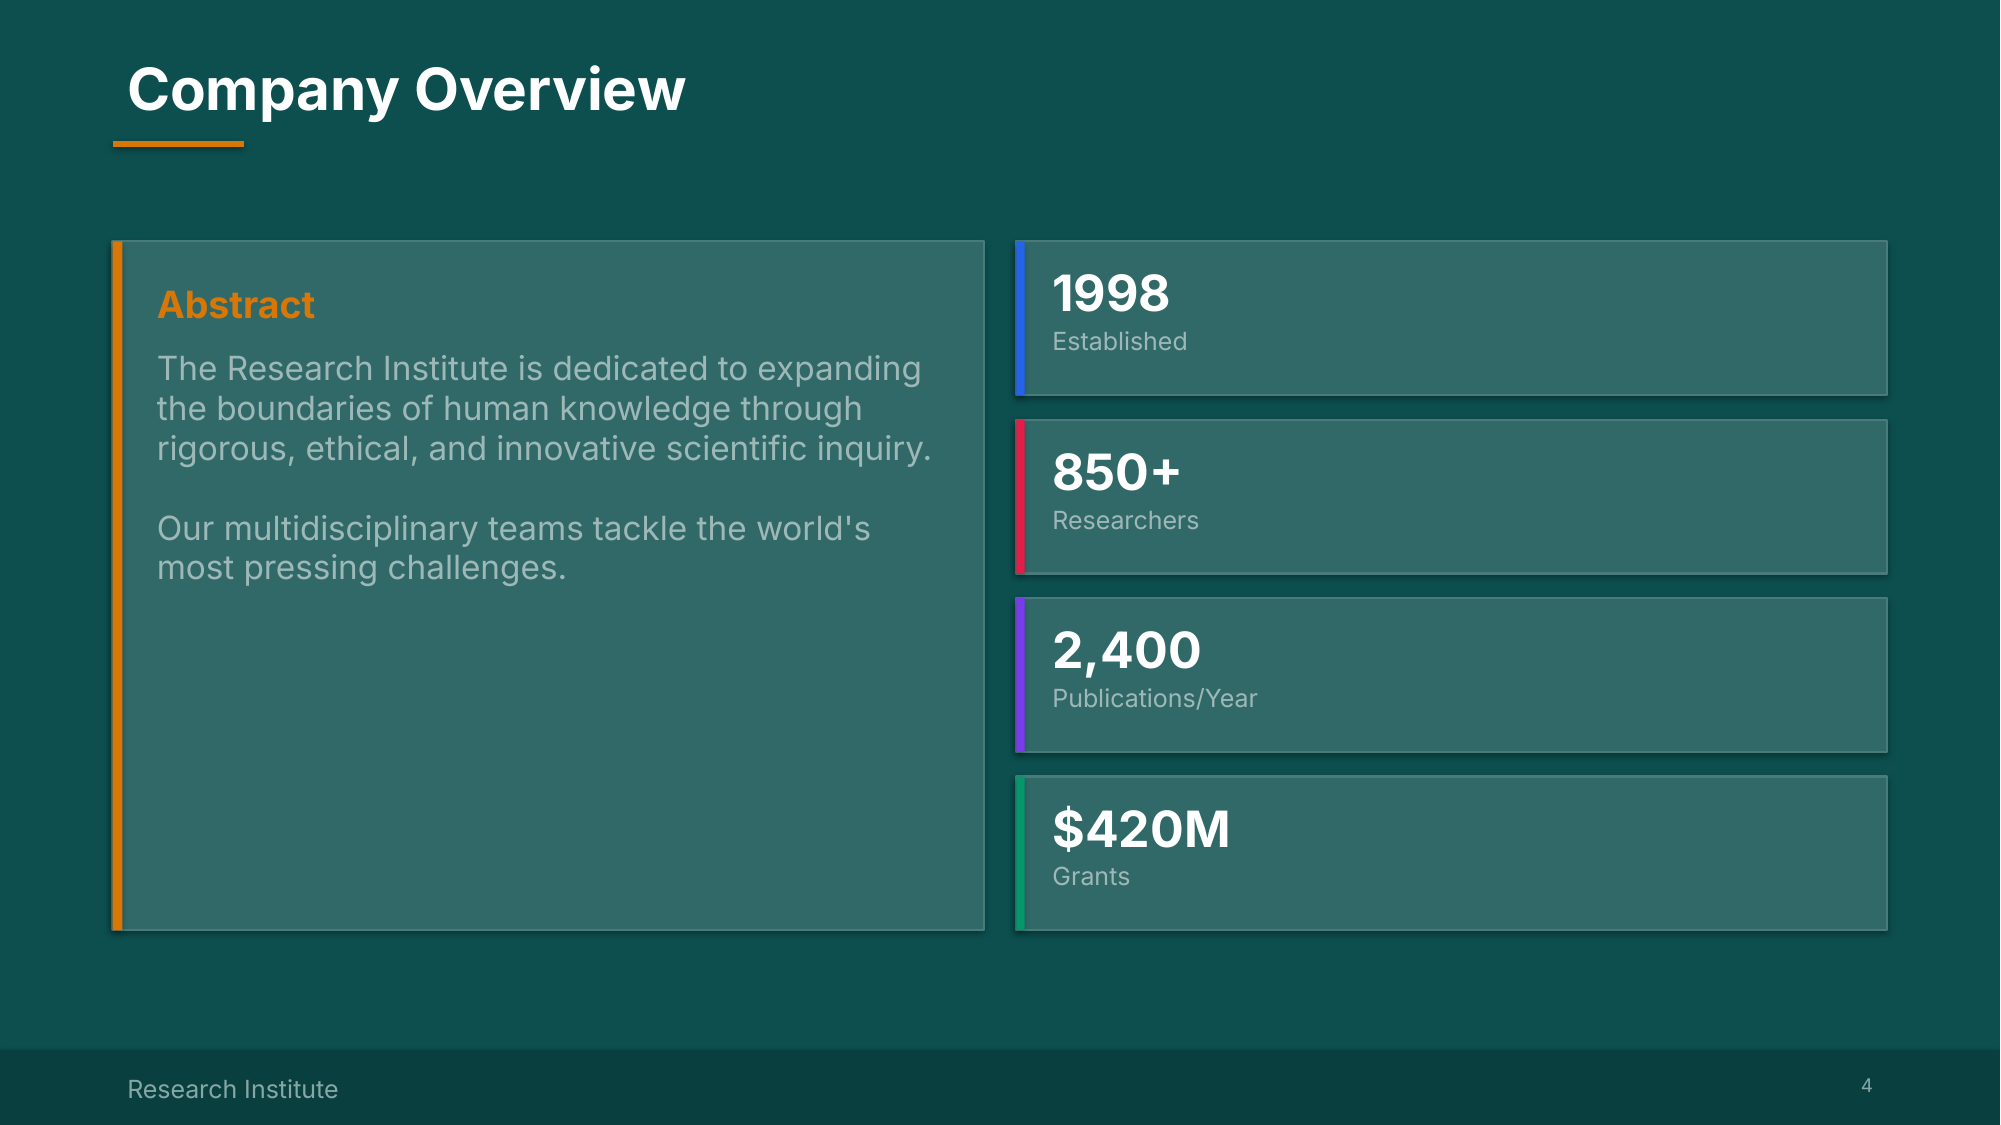

Company Overview

1998
Abstract
Established
The Research Institute is dedicated to expanding the boundaries of human knowledge through rigorous, ethical, and innovative scientific inquiry.

Our multidisciplinary teams tackle the world's most pressing challenges.

850+
Researchers

2,400
Publications/Year

$420M
Grants

Research Institute
4